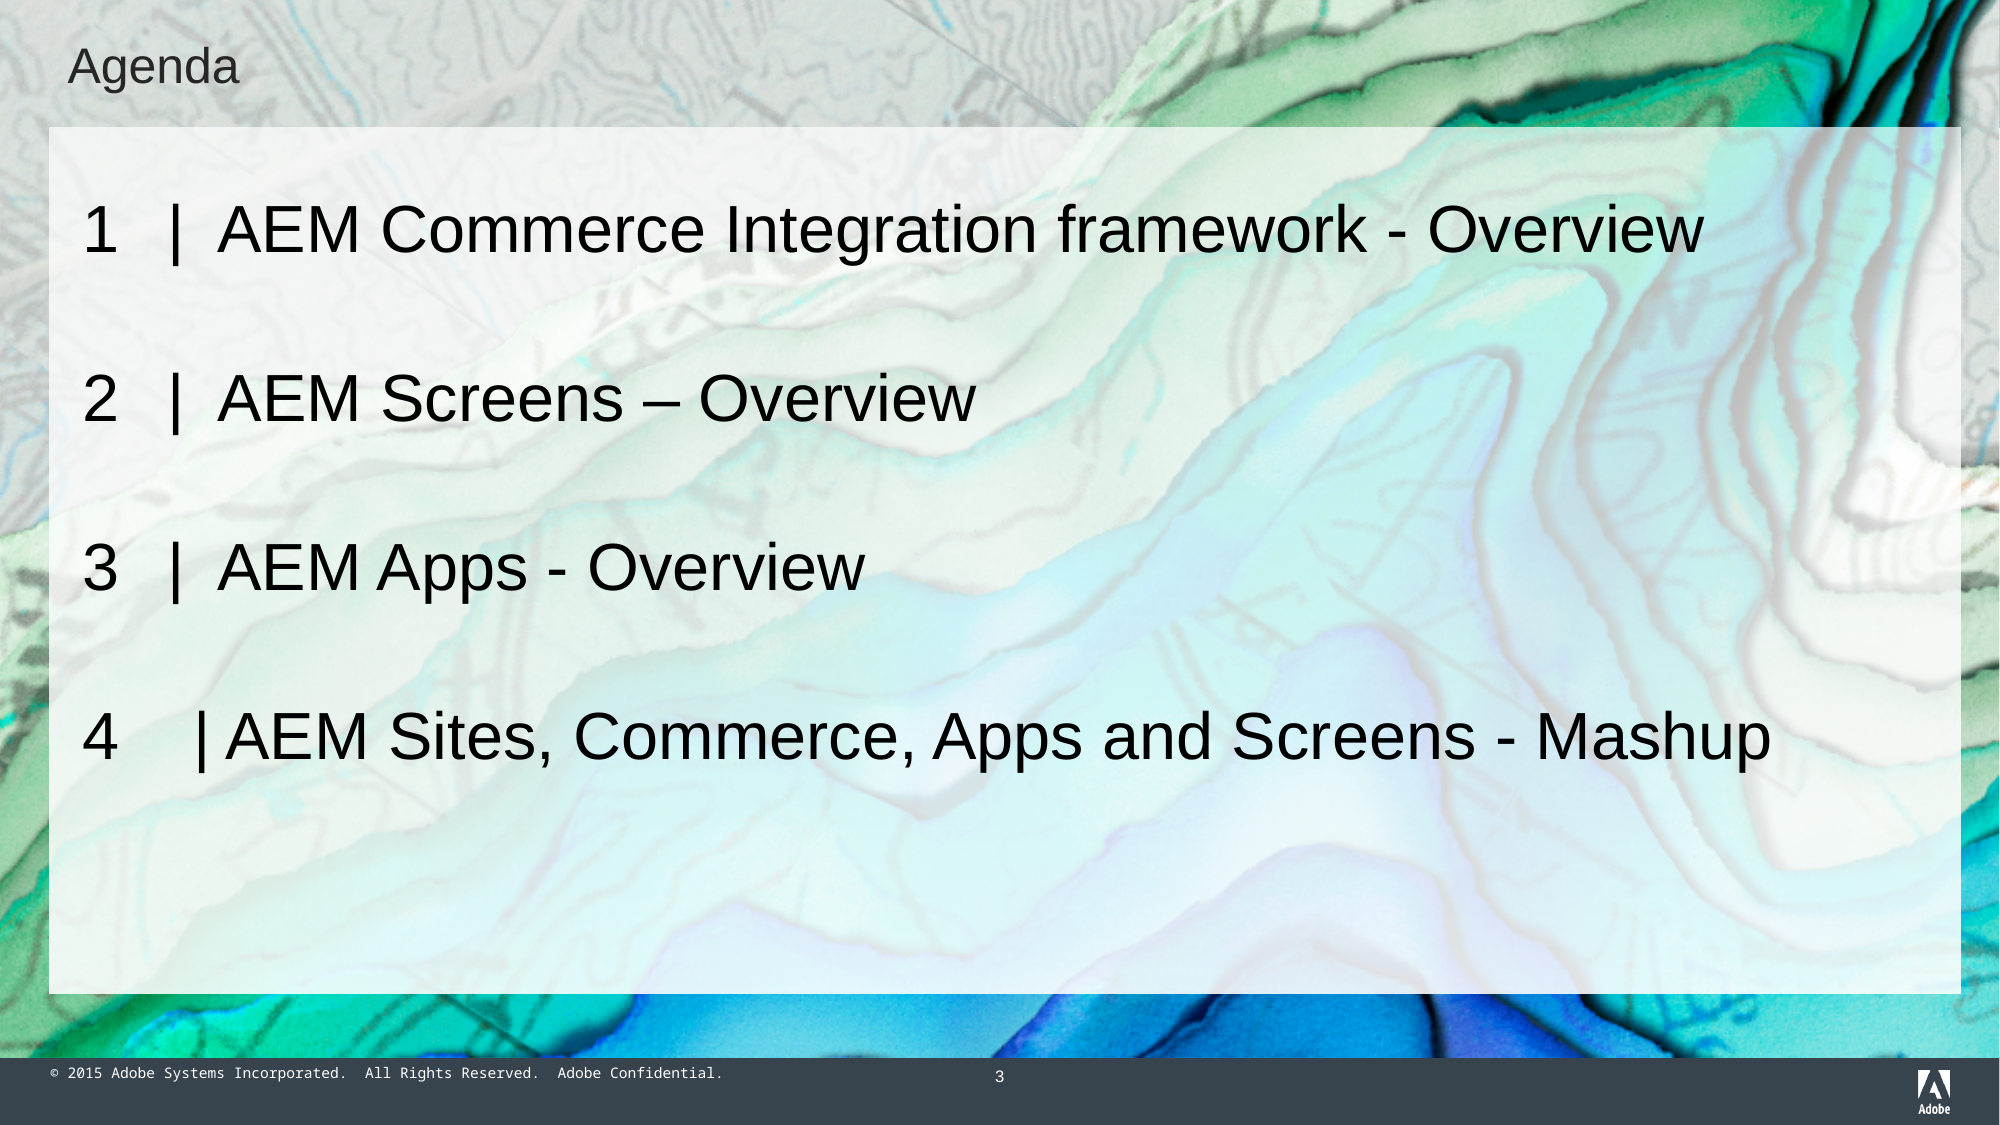

# Agenda

|  AEM Commerce Integration framework - Overview
|  AEM Screens – Overview
|  AEM Apps - Overview
4    | AEM Sites, Commerce, Apps and Screens - Mashup
3